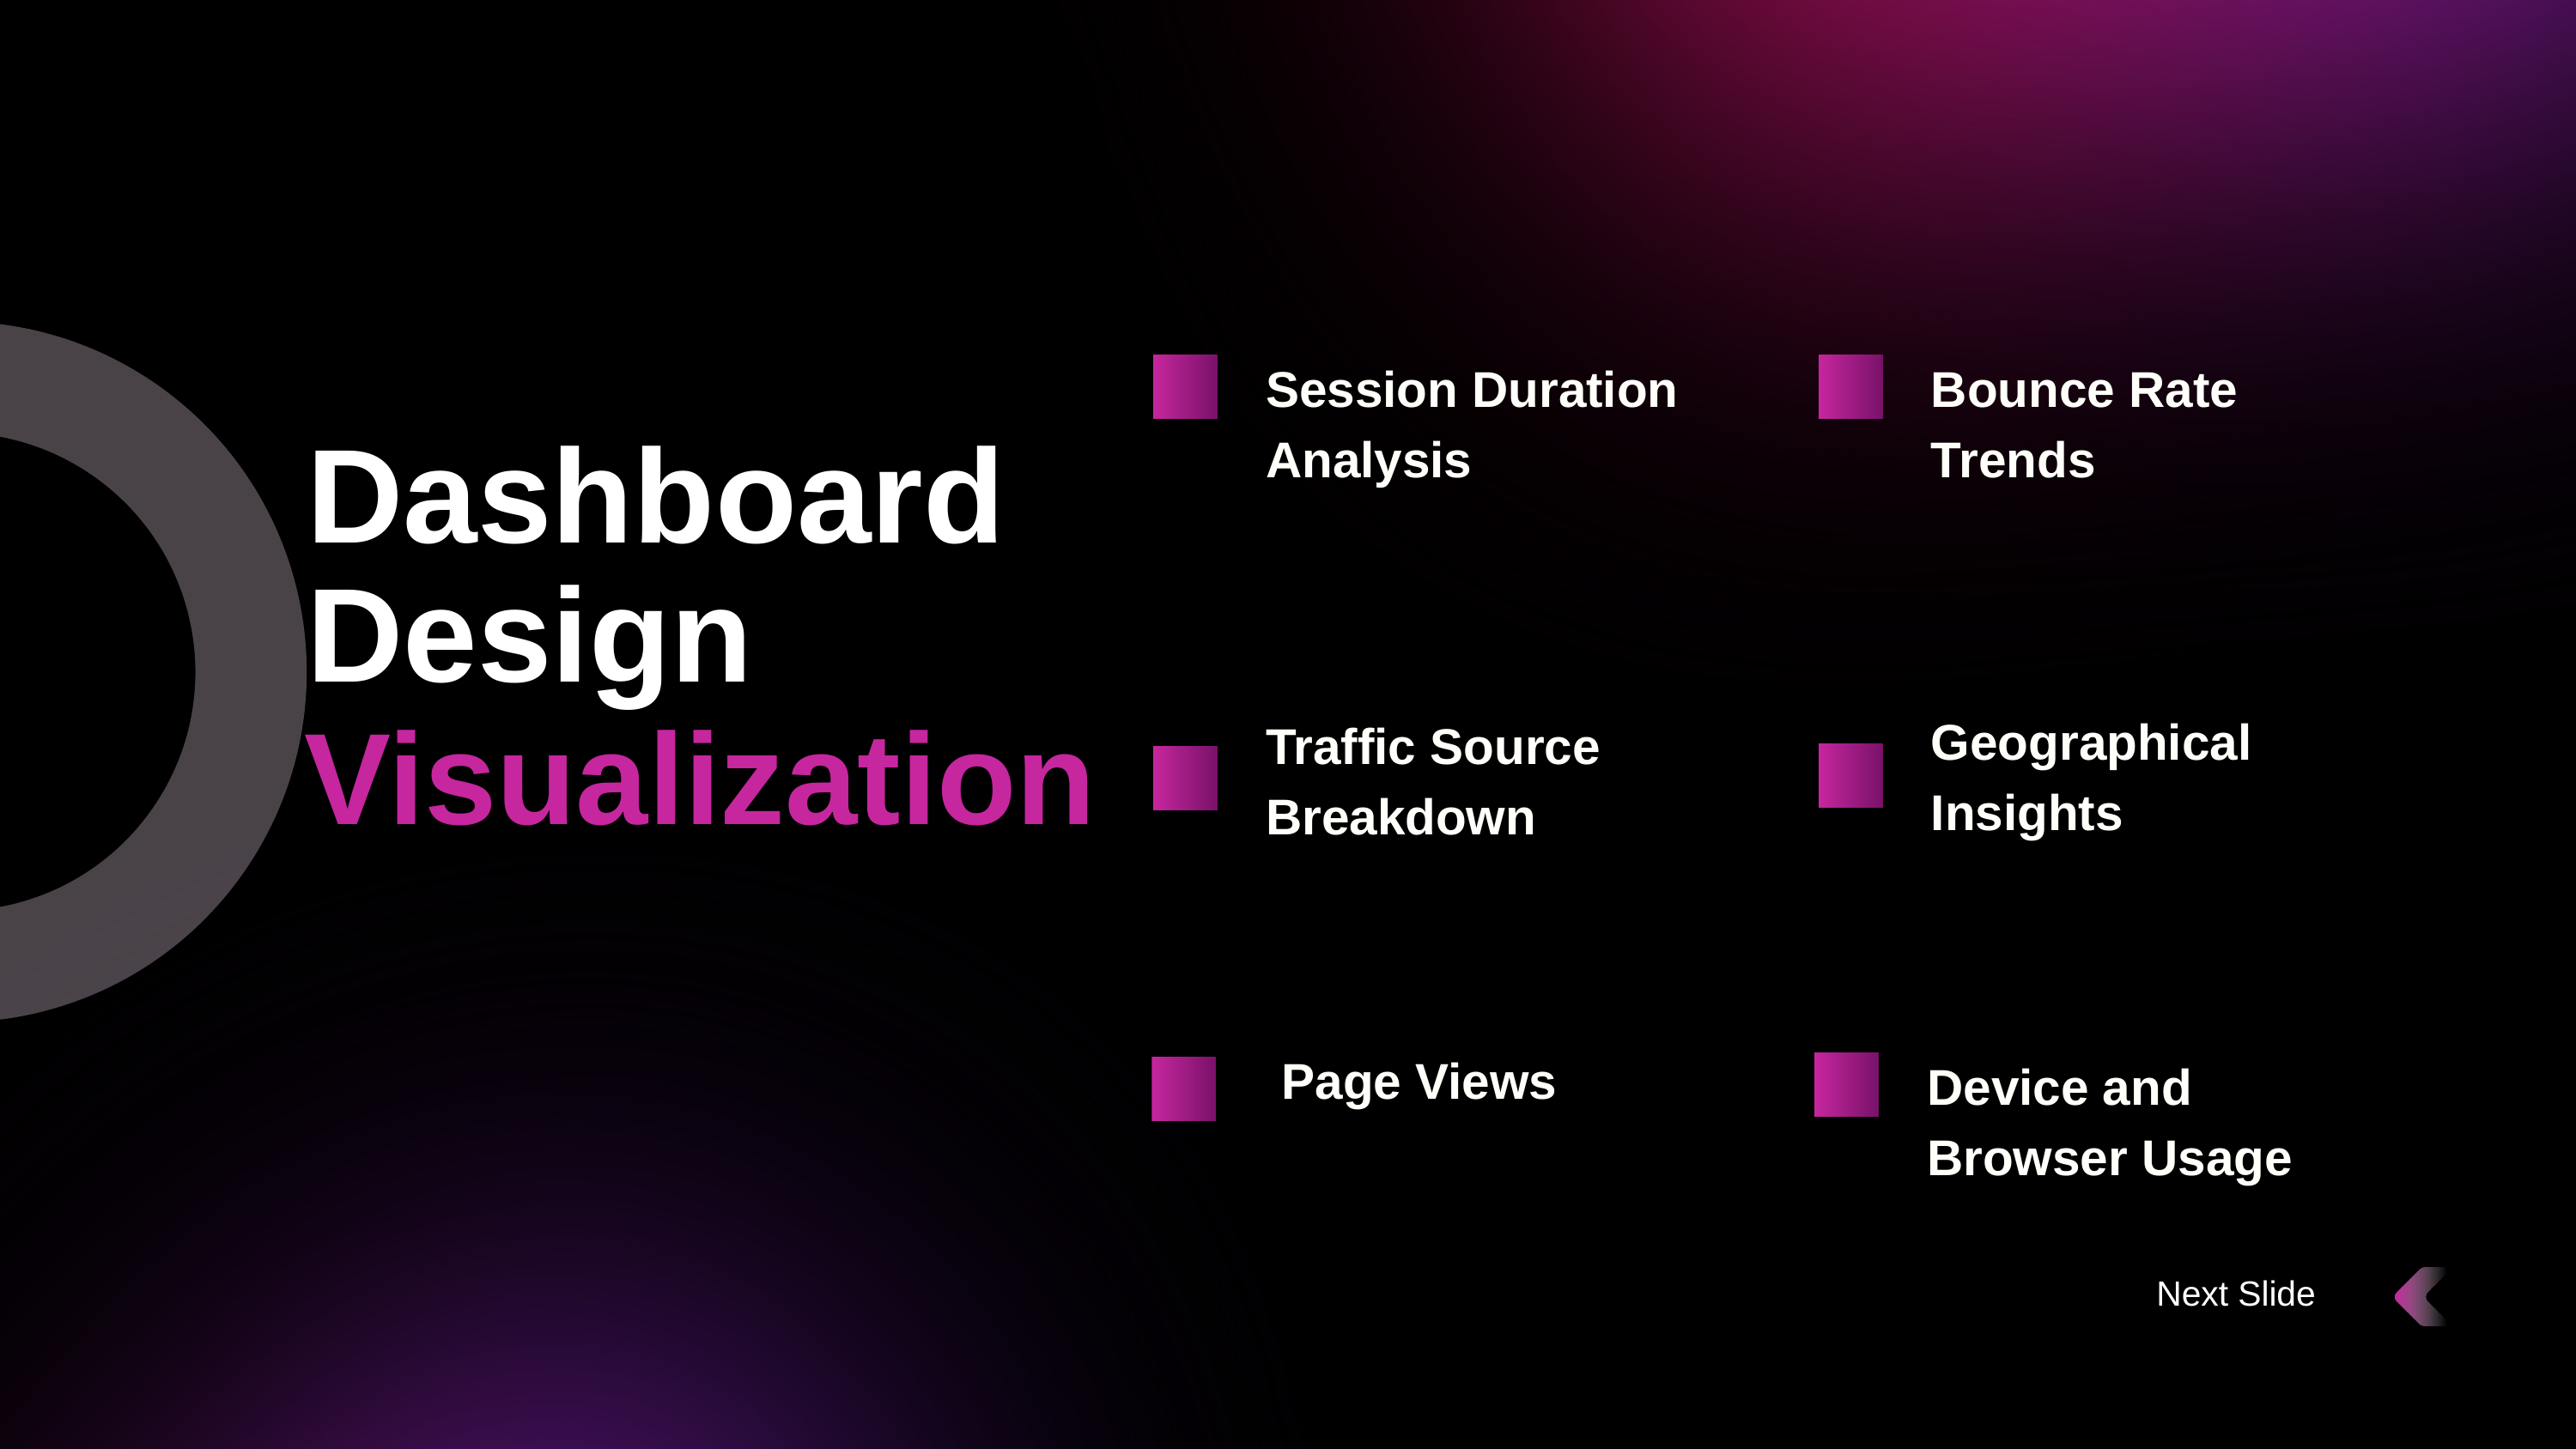

Session Duration Analysis
Bounce Rate Trends

Dashboard Design
Geographical Insights
Traffic Source Breakdown
Visualization

Page Views
Device and Browser Usage

Next Slide